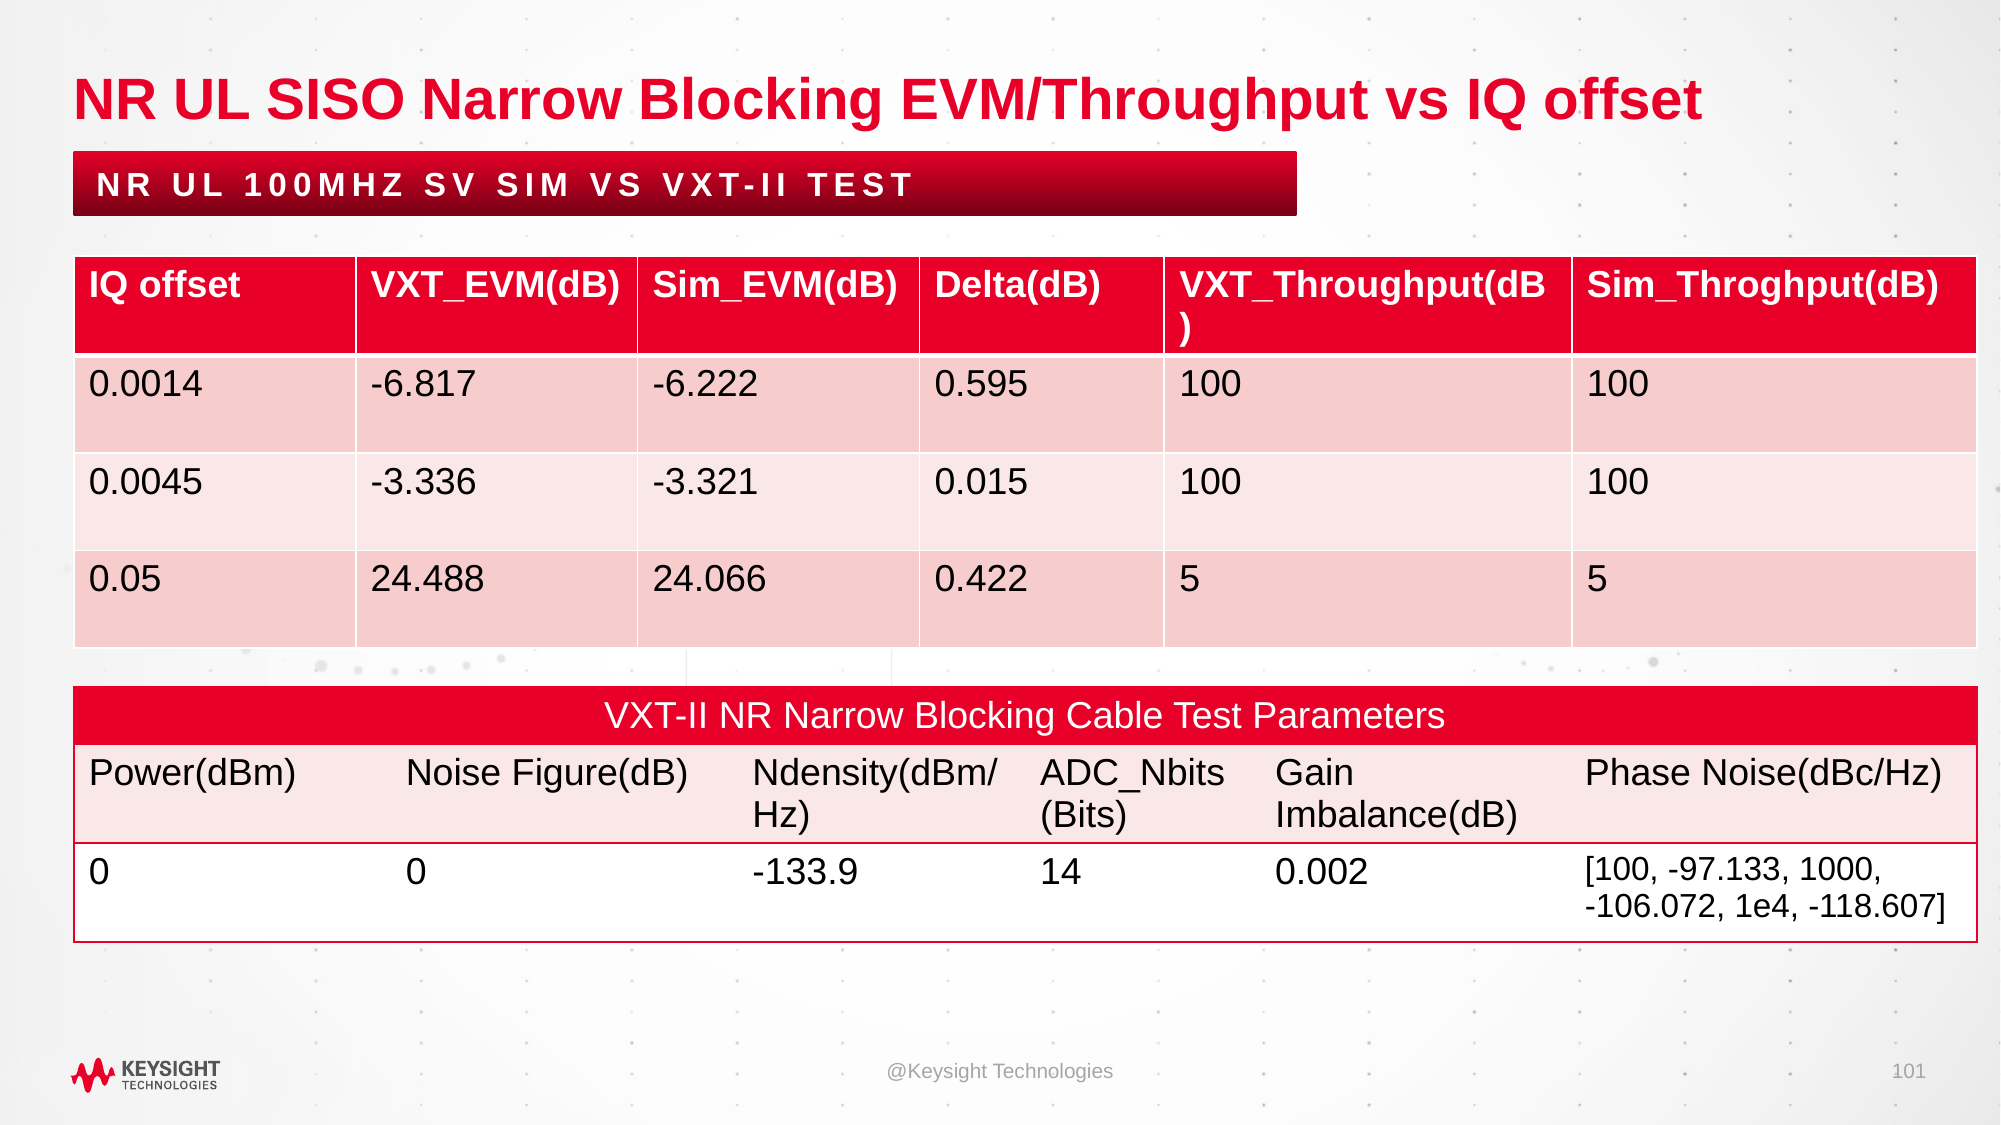

# NR UL SISO Narrow Blocking EVM/Throughput vs IQ offset
NR UL 100MHz SV Sim vs VXT-II Test
| IQ offset | VXT\_EVM(dB) | Sim\_EVM(dB) | Delta(dB) | VXT\_Throughput(dB) | Sim\_Throghput(dB) |
| --- | --- | --- | --- | --- | --- |
| 0.0014 | -6.817 | -6.222 | 0.595 | 100 | 100 |
| 0.0045 | -3.336 | -3.321 | 0.015 | 100 | 100 |
| 0.05 | 24.488 | 24.066 | 0.422 | 5 | 5 |
| VXT-II NR Narrow Blocking Cable Test Parameters |  |  |  |  |  |
| --- | --- | --- | --- | --- | --- |
| Power(dBm) | Noise Figure(dB) | Ndensity(dBm/Hz) | ADC\_Nbits (Bits) | Gain Imbalance(dB) | Phase Noise(dBc/Hz) |
| 0 | 0 | -133.9 | 14 | 0.002 | [100, -97.133, 1000, -106.072, 1e4, -118.607] |
@Keysight Technologies